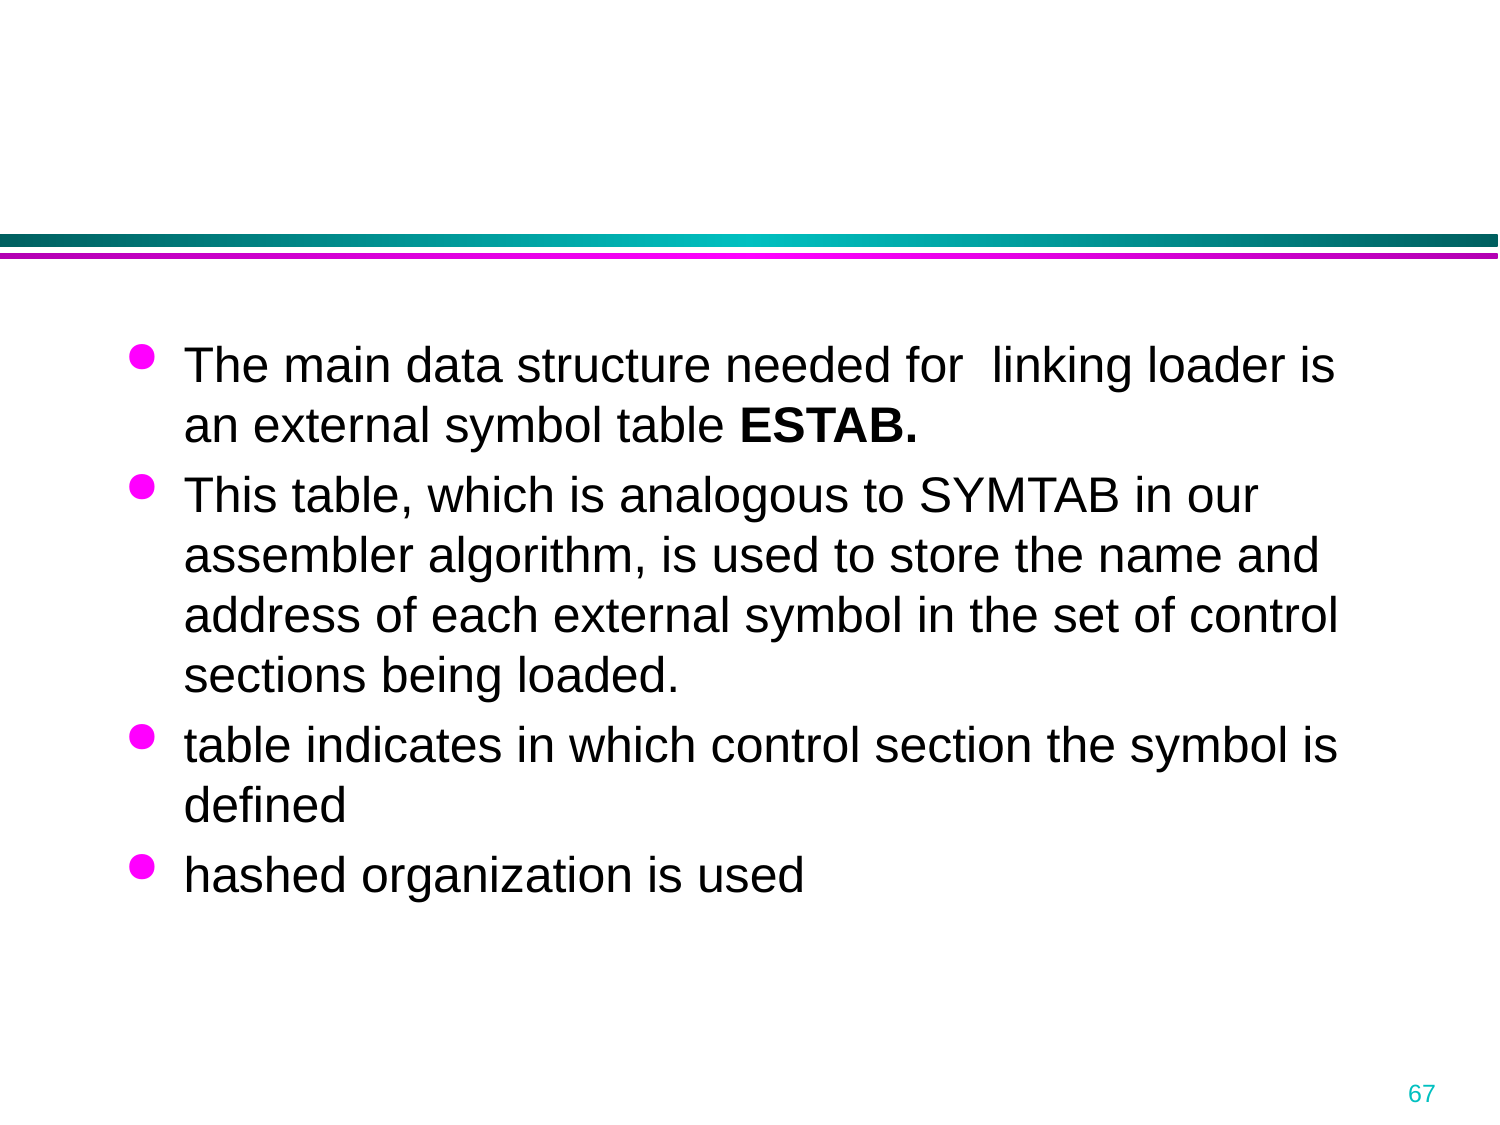

The main data structure needed for  linking loader is an external symbol table ESTAB.
This table, which is analogous to SYMTAB in our assembler algorithm, is used to store the name and address of each external symbol in the set of control sections being loaded.
table indicates in which control section the symbol is defined
hashed organization is used